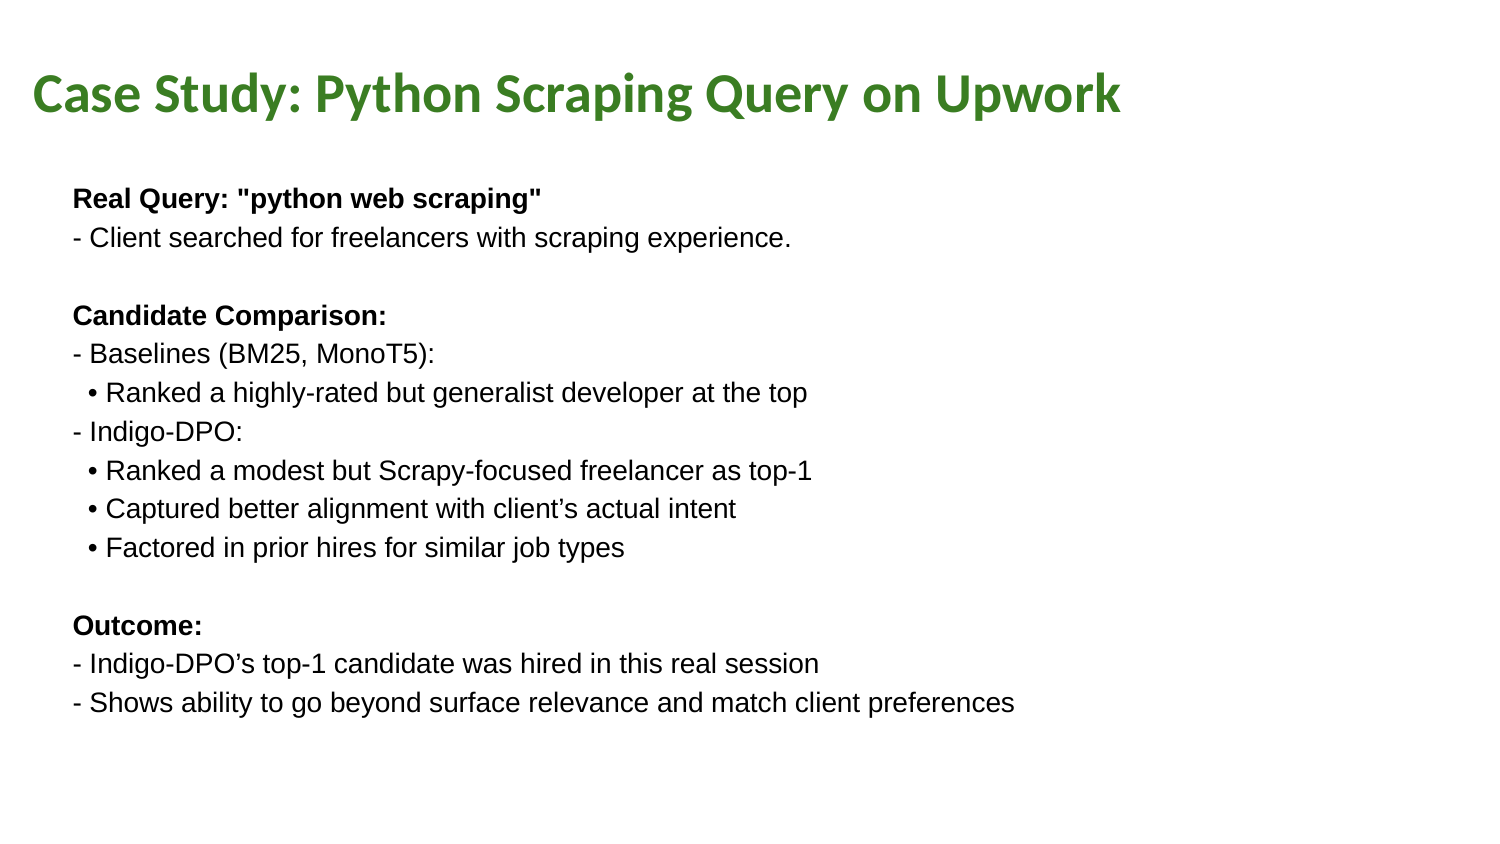

Case Study: Python Scraping Query on Upwork
Real Query: "python web scraping"
- Client searched for freelancers with scraping experience.
Candidate Comparison:
- Baselines (BM25, MonoT5):
  • Ranked a highly-rated but generalist developer at the top
- Indigo-DPO:
  • Ranked a modest but Scrapy-focused freelancer as top-1
  • Captured better alignment with client’s actual intent
  • Factored in prior hires for similar job types

Outcome:
- Indigo-DPO’s top-1 candidate was hired in this real session
- Shows ability to go beyond surface relevance and match client preferences